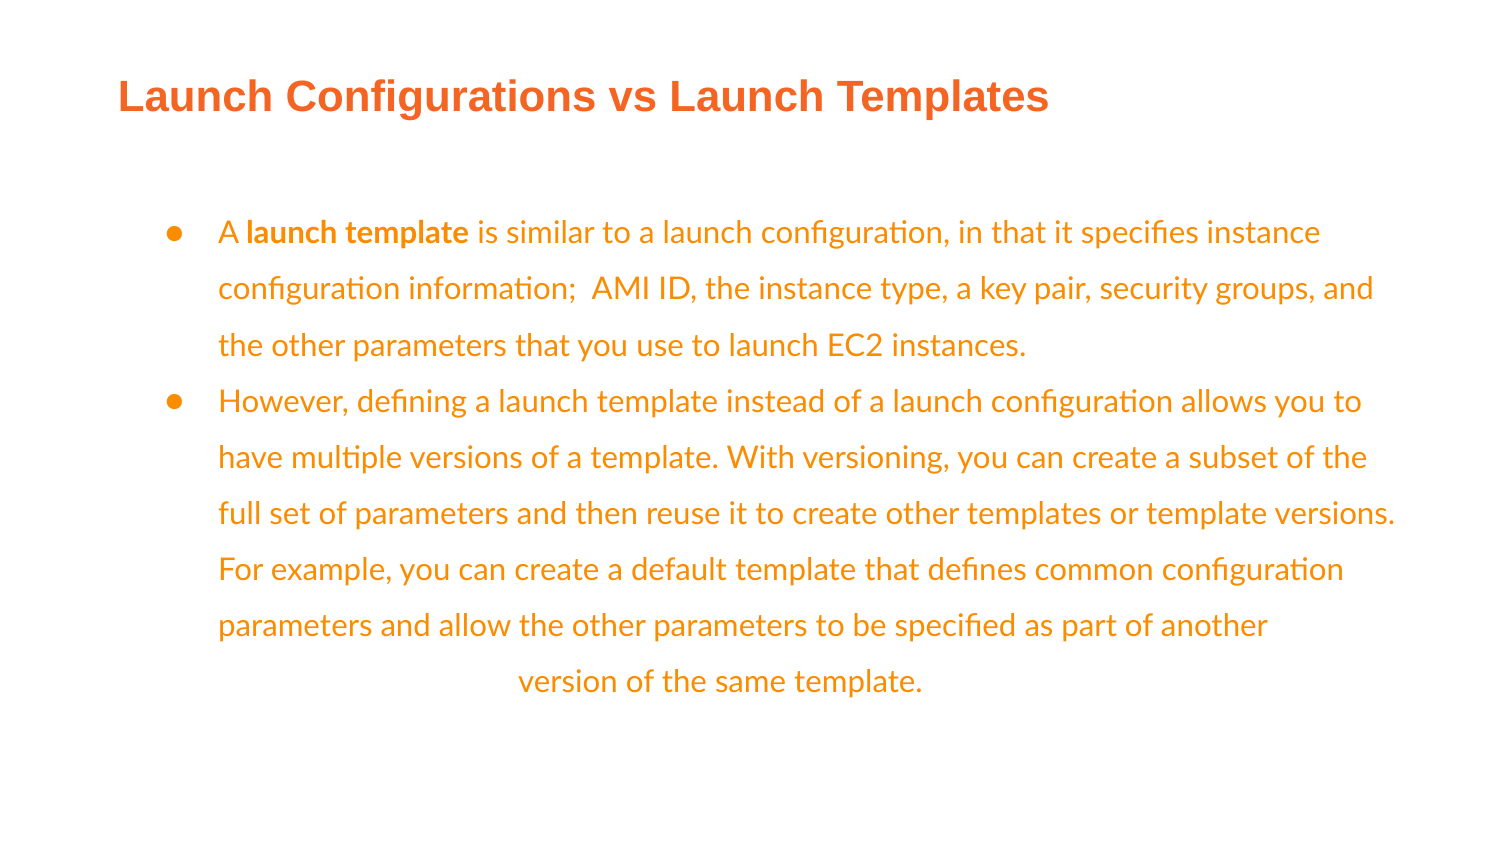

Launch Configurations vs Launch Templates
A launch template is similar to a launch configuration, in that it specifies instance configuration information;  AMI ID, the instance type, a key pair, security groups, and the other parameters that you use to launch EC2 instances.
However, defining a launch template instead of a launch configuration allows you to have multiple versions of a template. With versioning, you can create a subset of the full set of parameters and then reuse it to create other templates or template versions. For example, you can create a default template that defines common configuration parameters and allow the other parameters to be specified as part of another 		version of the same template.